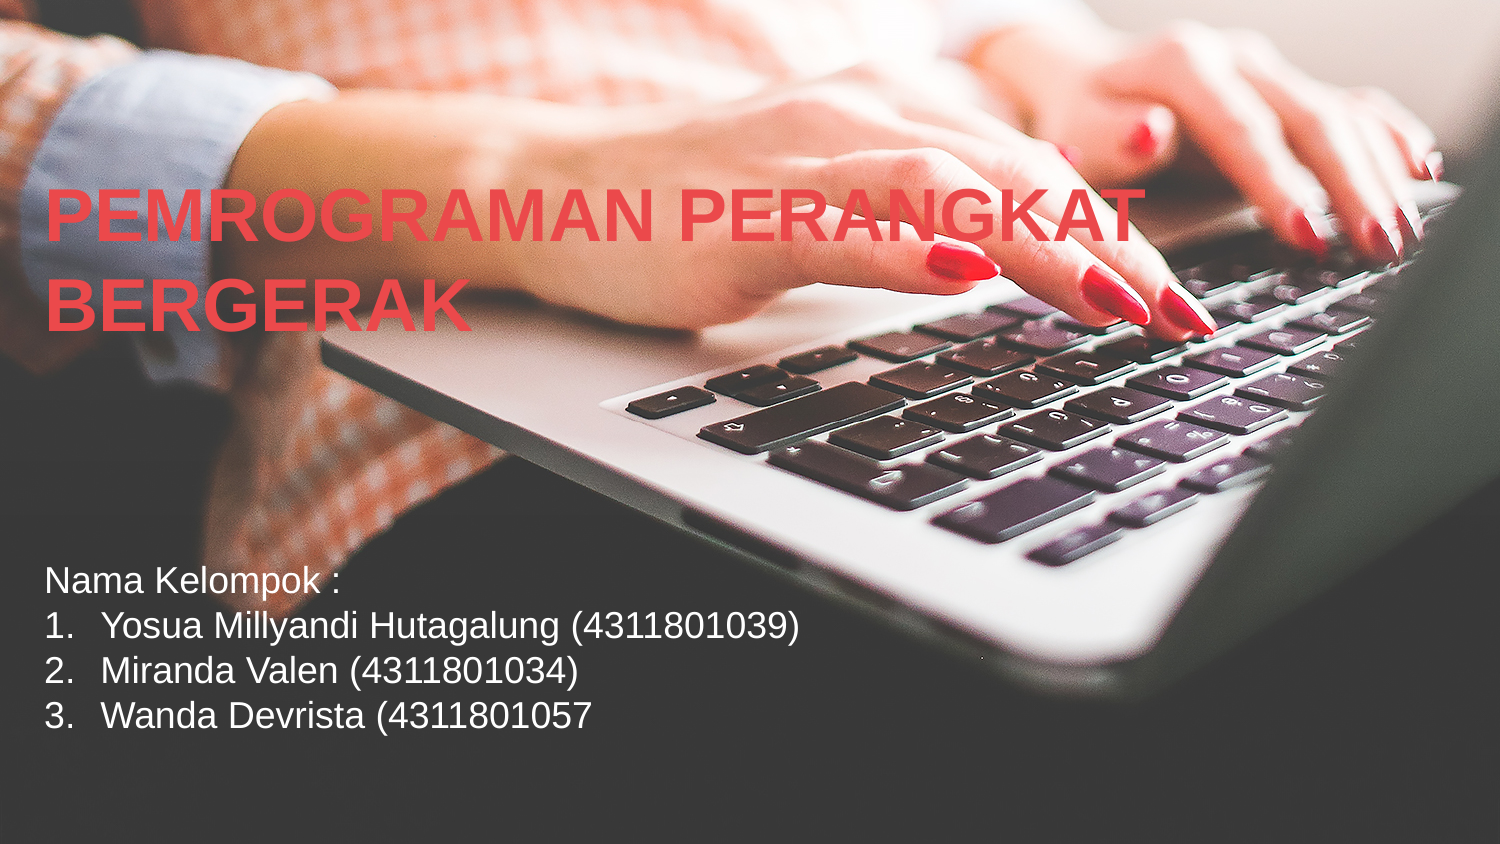

PEMROGRAMAN PERANGKAT BERGERAK
Nama Kelompok :
Yosua Millyandi Hutagalung (4311801039)
Miranda Valen (4311801034)
Wanda Devrista (4311801057